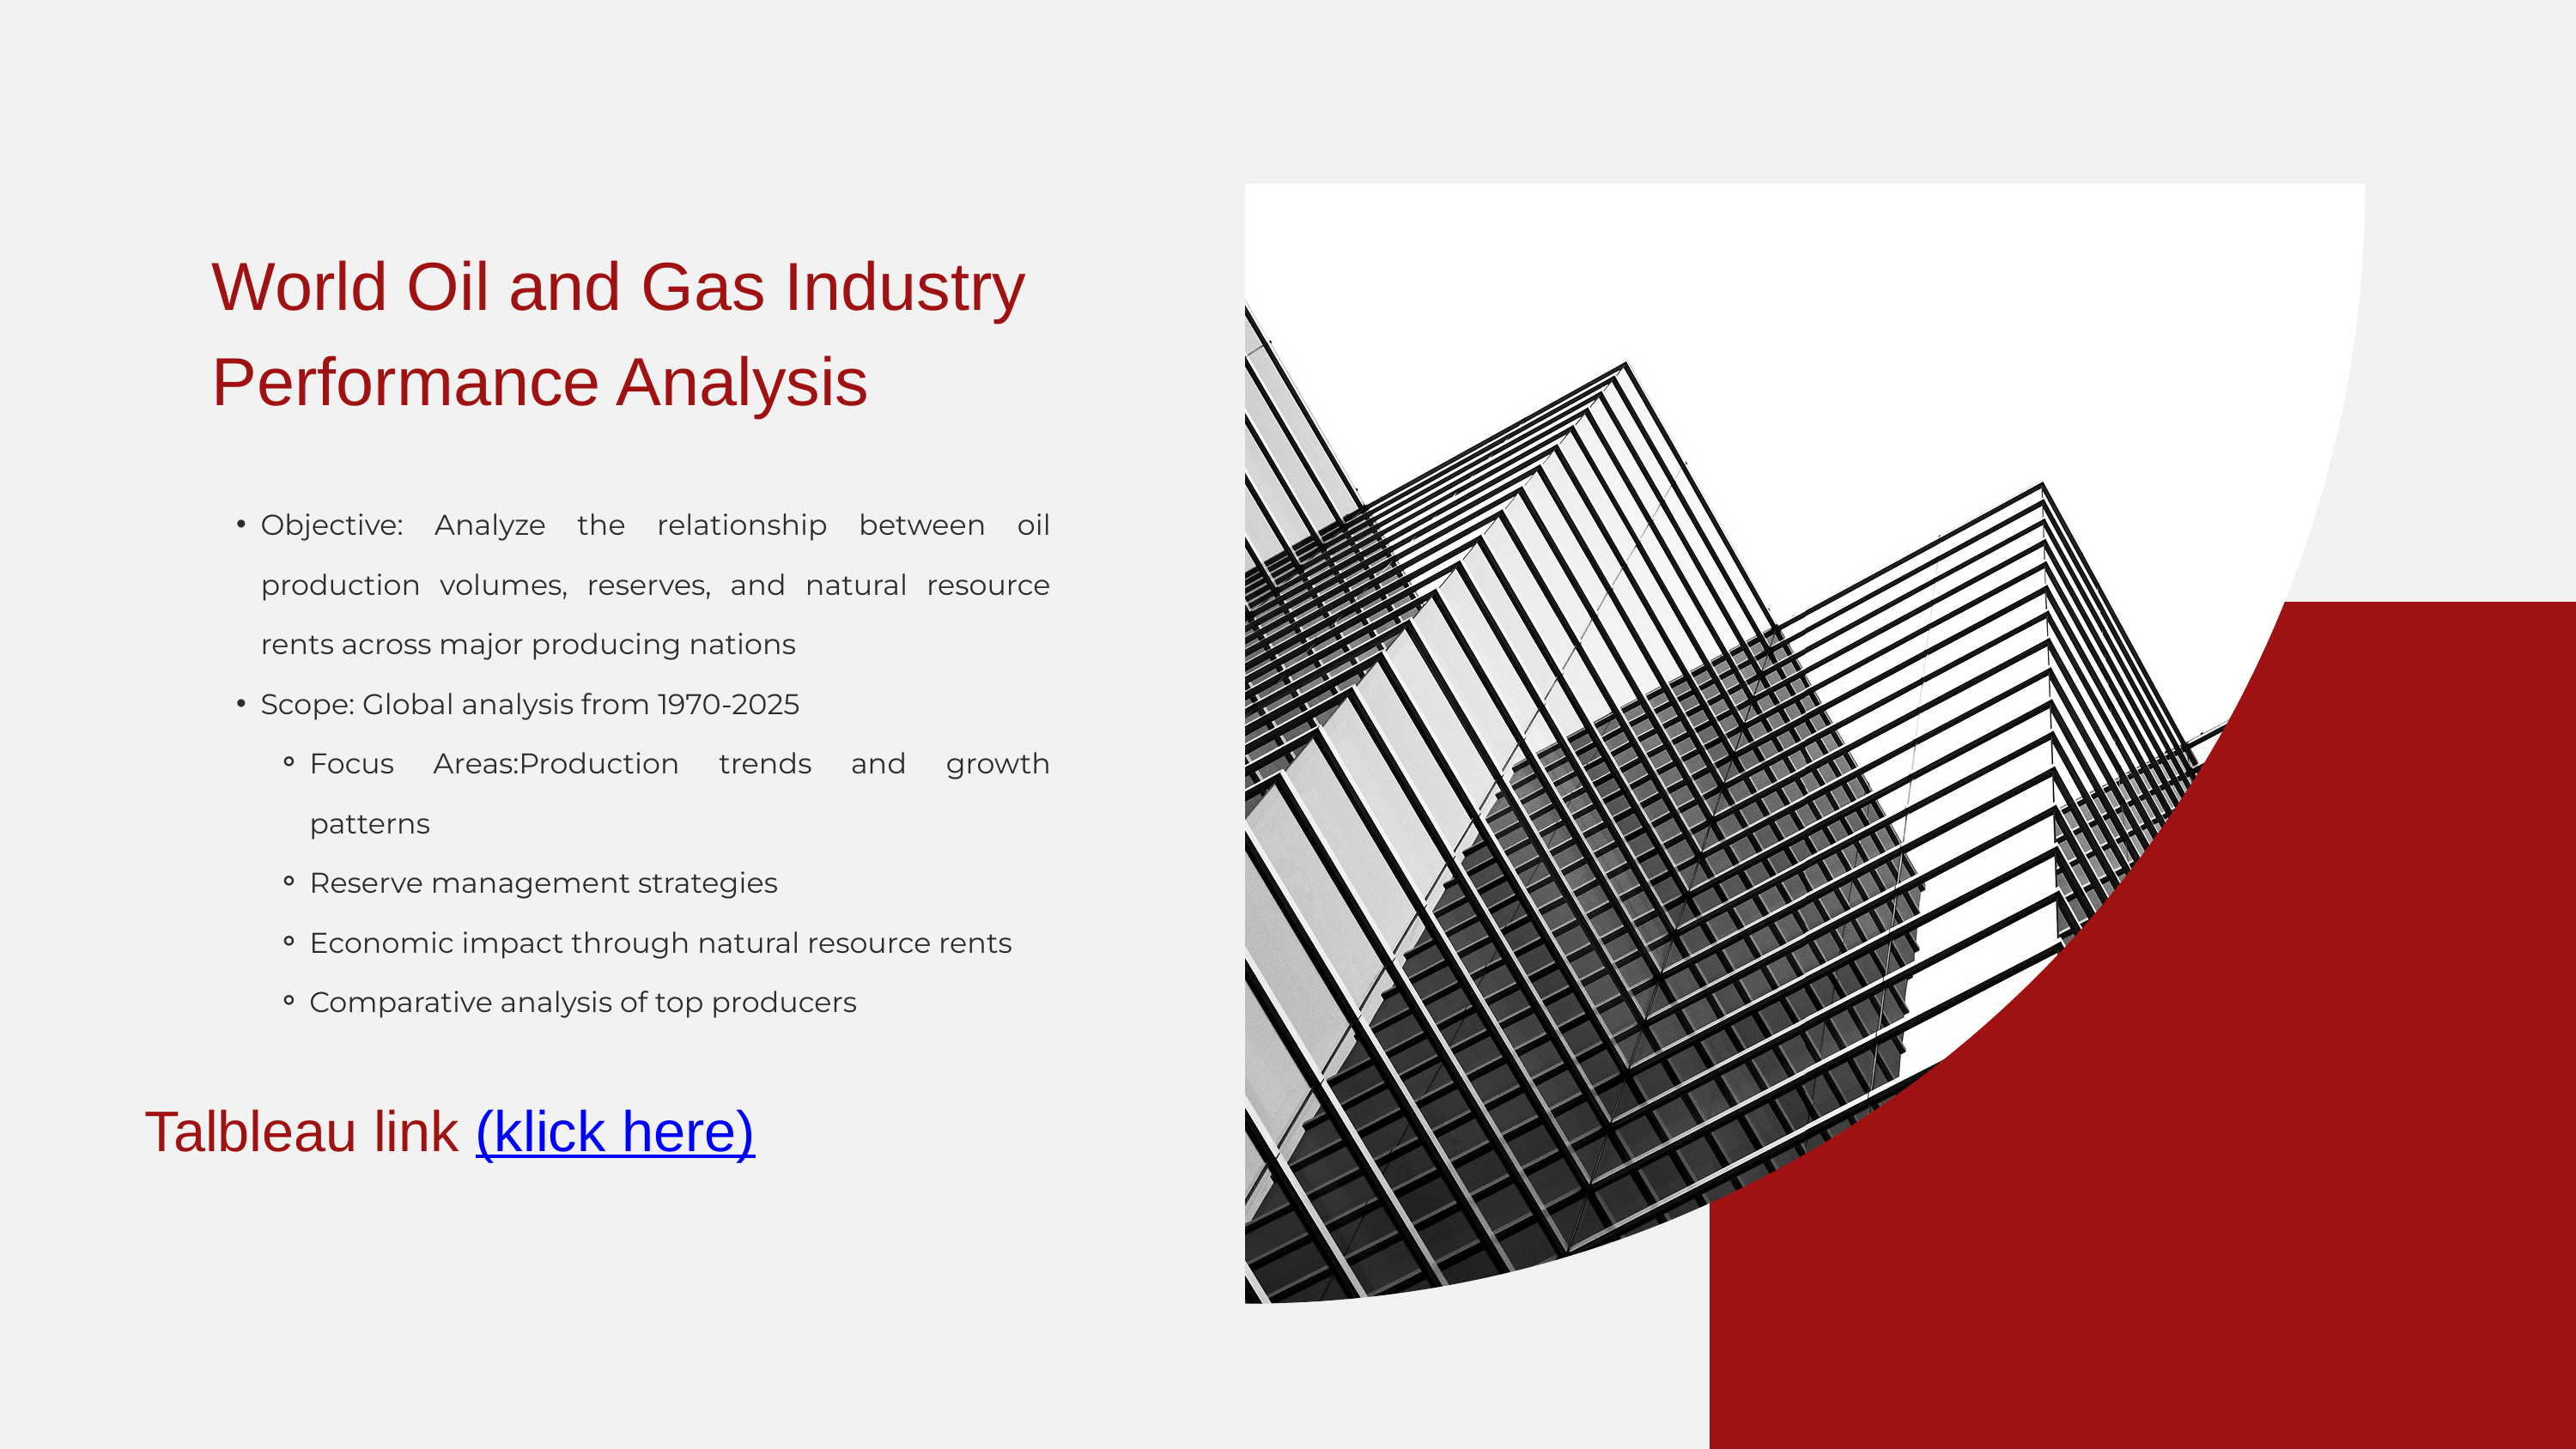

World Oil and Gas Industry Performance Analysis
Objective: Analyze the relationship between oil production volumes, reserves, and natural resource rents across major producing nations
Scope: Global analysis from 1970-2025
Focus Areas:Production trends and growth patterns
Reserve management strategies
Economic impact through natural resource rents
Comparative analysis of top producers

Talbleau link (klick here)